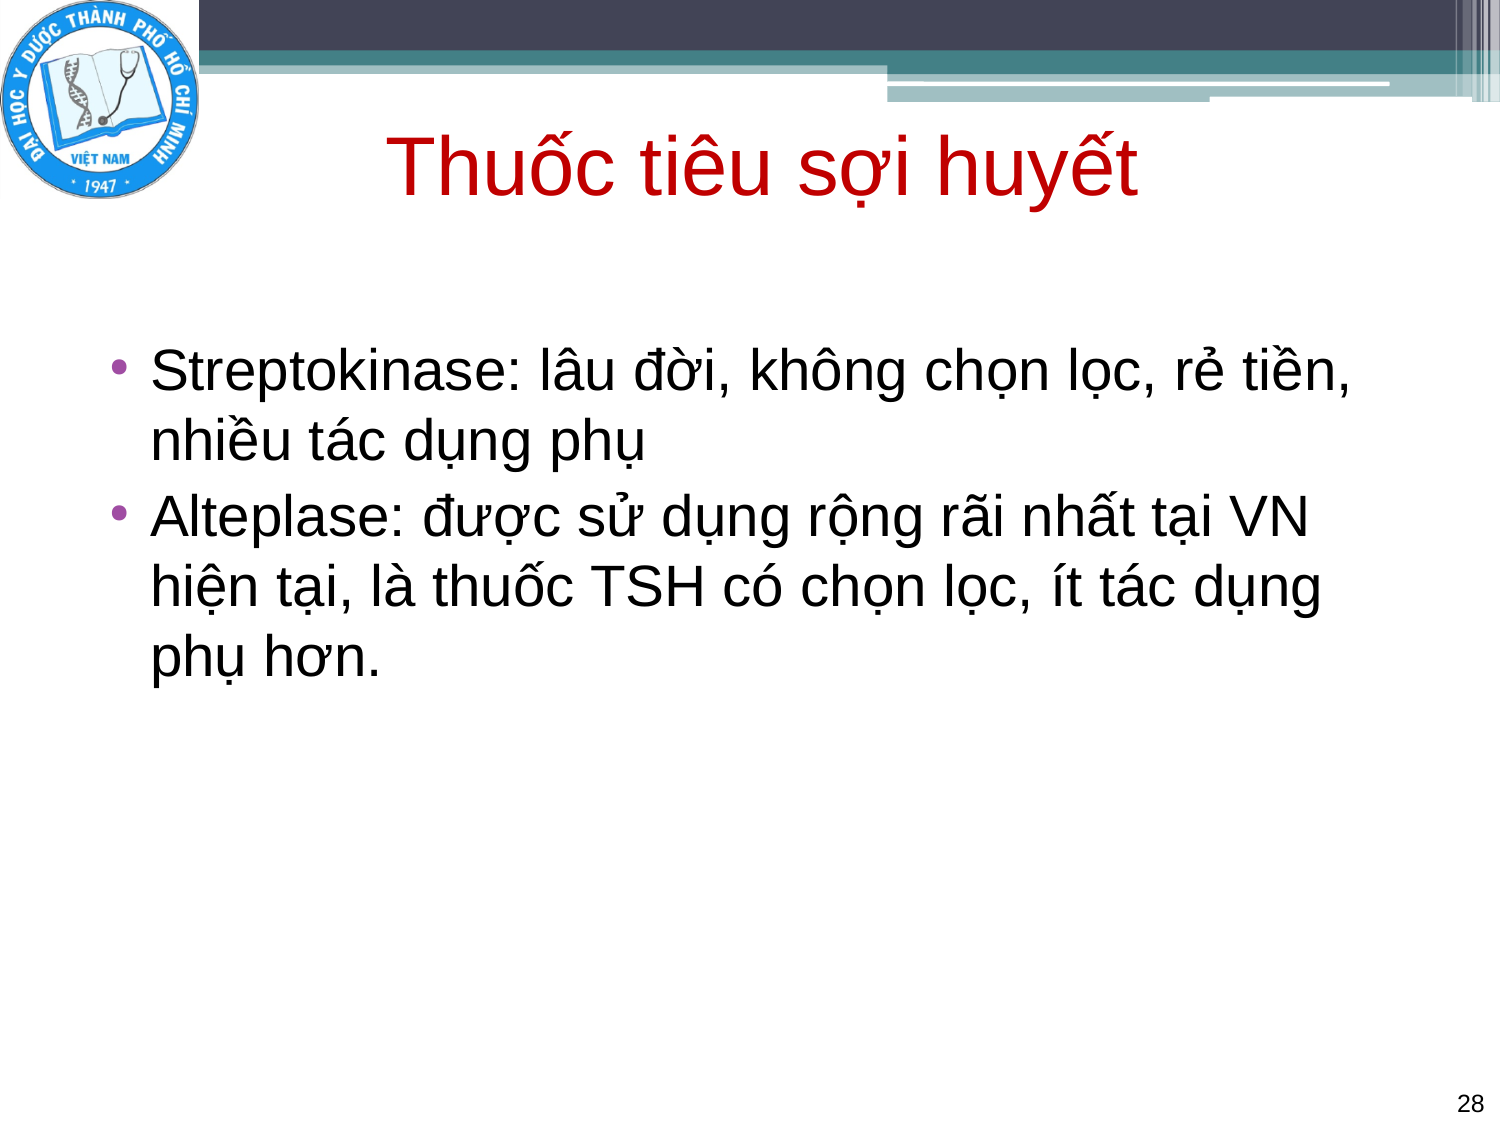

# Thuốc tiêu sợi huyết
Streptokinase: lâu đời, không chọn lọc, rẻ tiền, nhiều tác dụng phụ
Alteplase: được sử dụng rộng rãi nhất tại VN hiện tại, là thuốc TSH có chọn lọc, ít tác dụng phụ hơn.

28